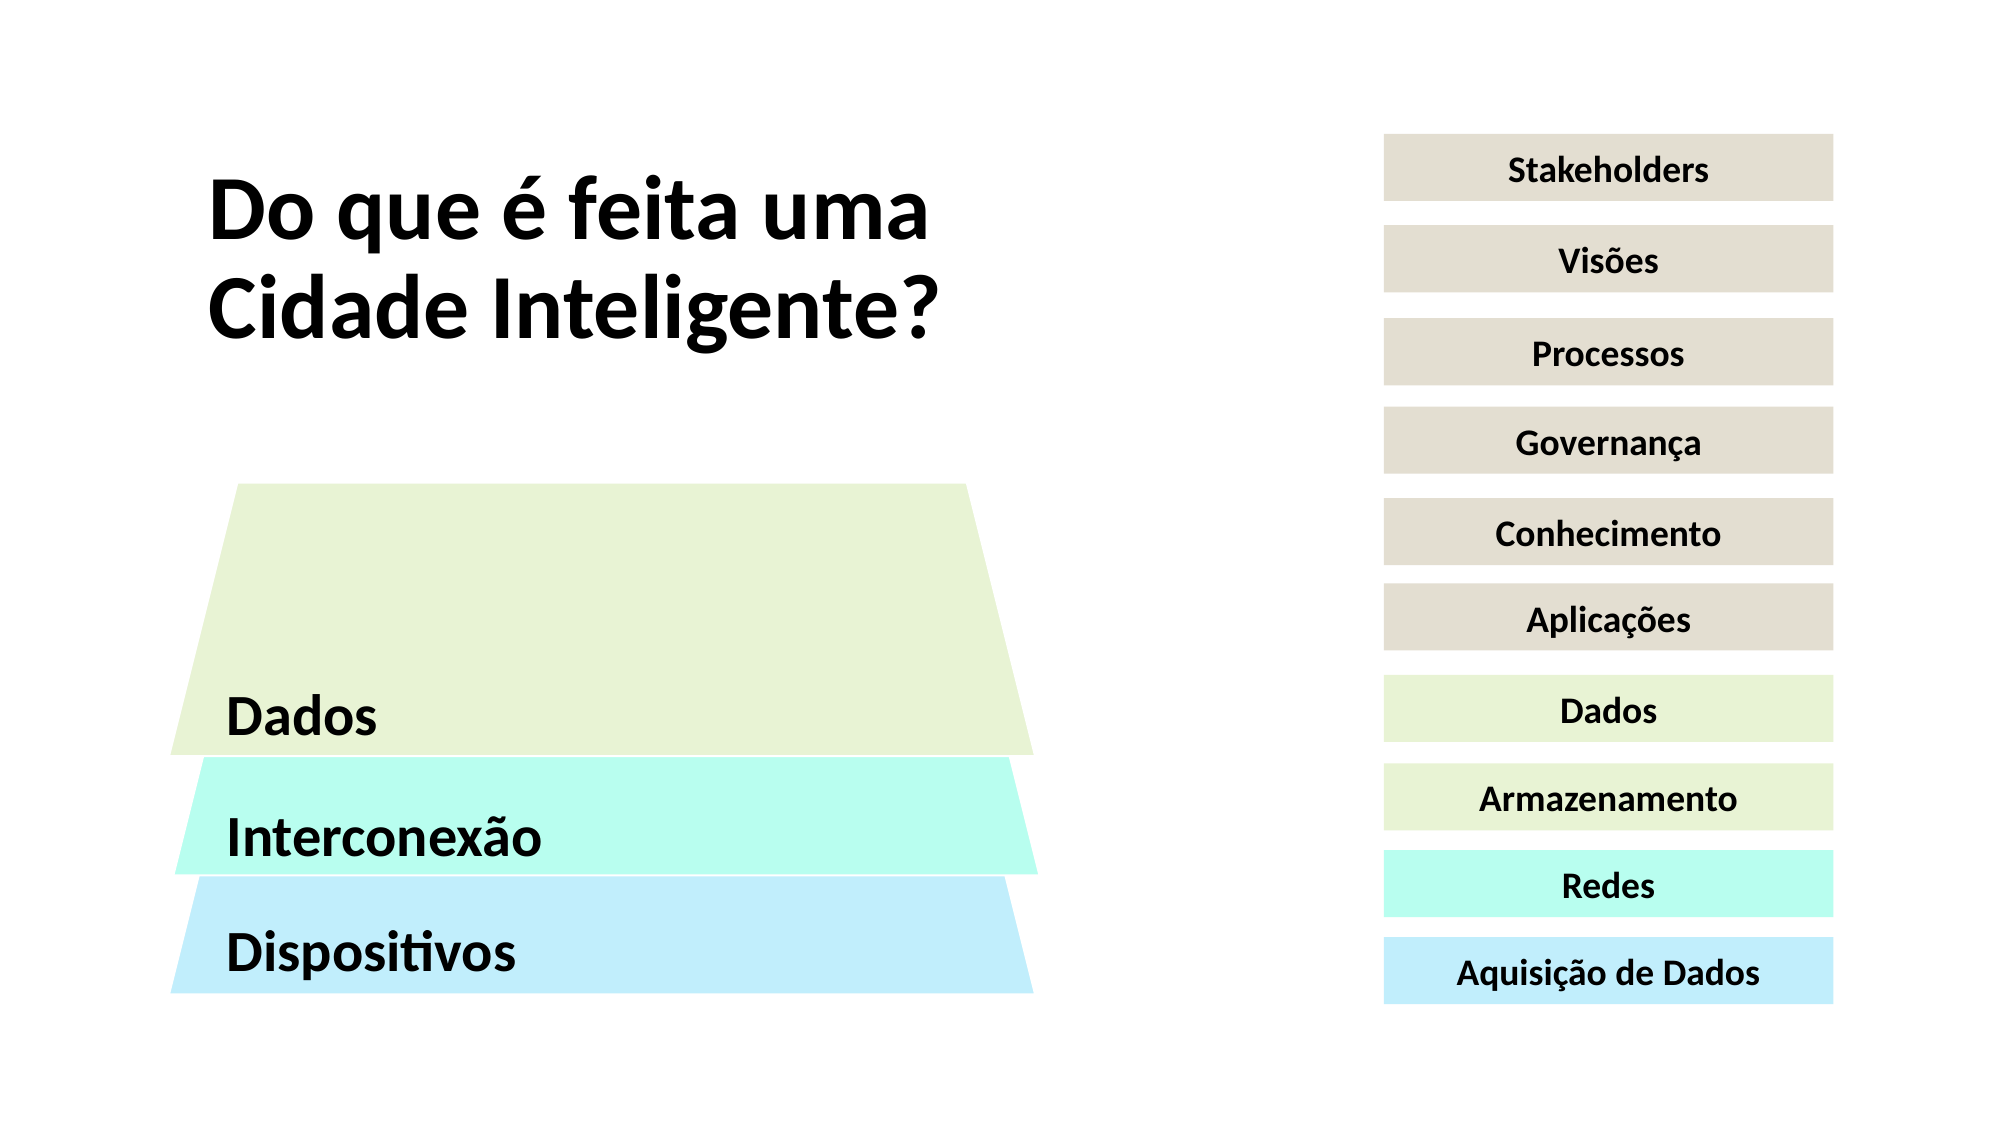

# Do que é feita uma Cidade Inteligente?
Stakeholders

Visões
Processos
Governança

Conhecimento
Aplicações

Dados
Dados

Armazenamento
Interconexão
Redes
Dispositivos
Aquisição de Dados